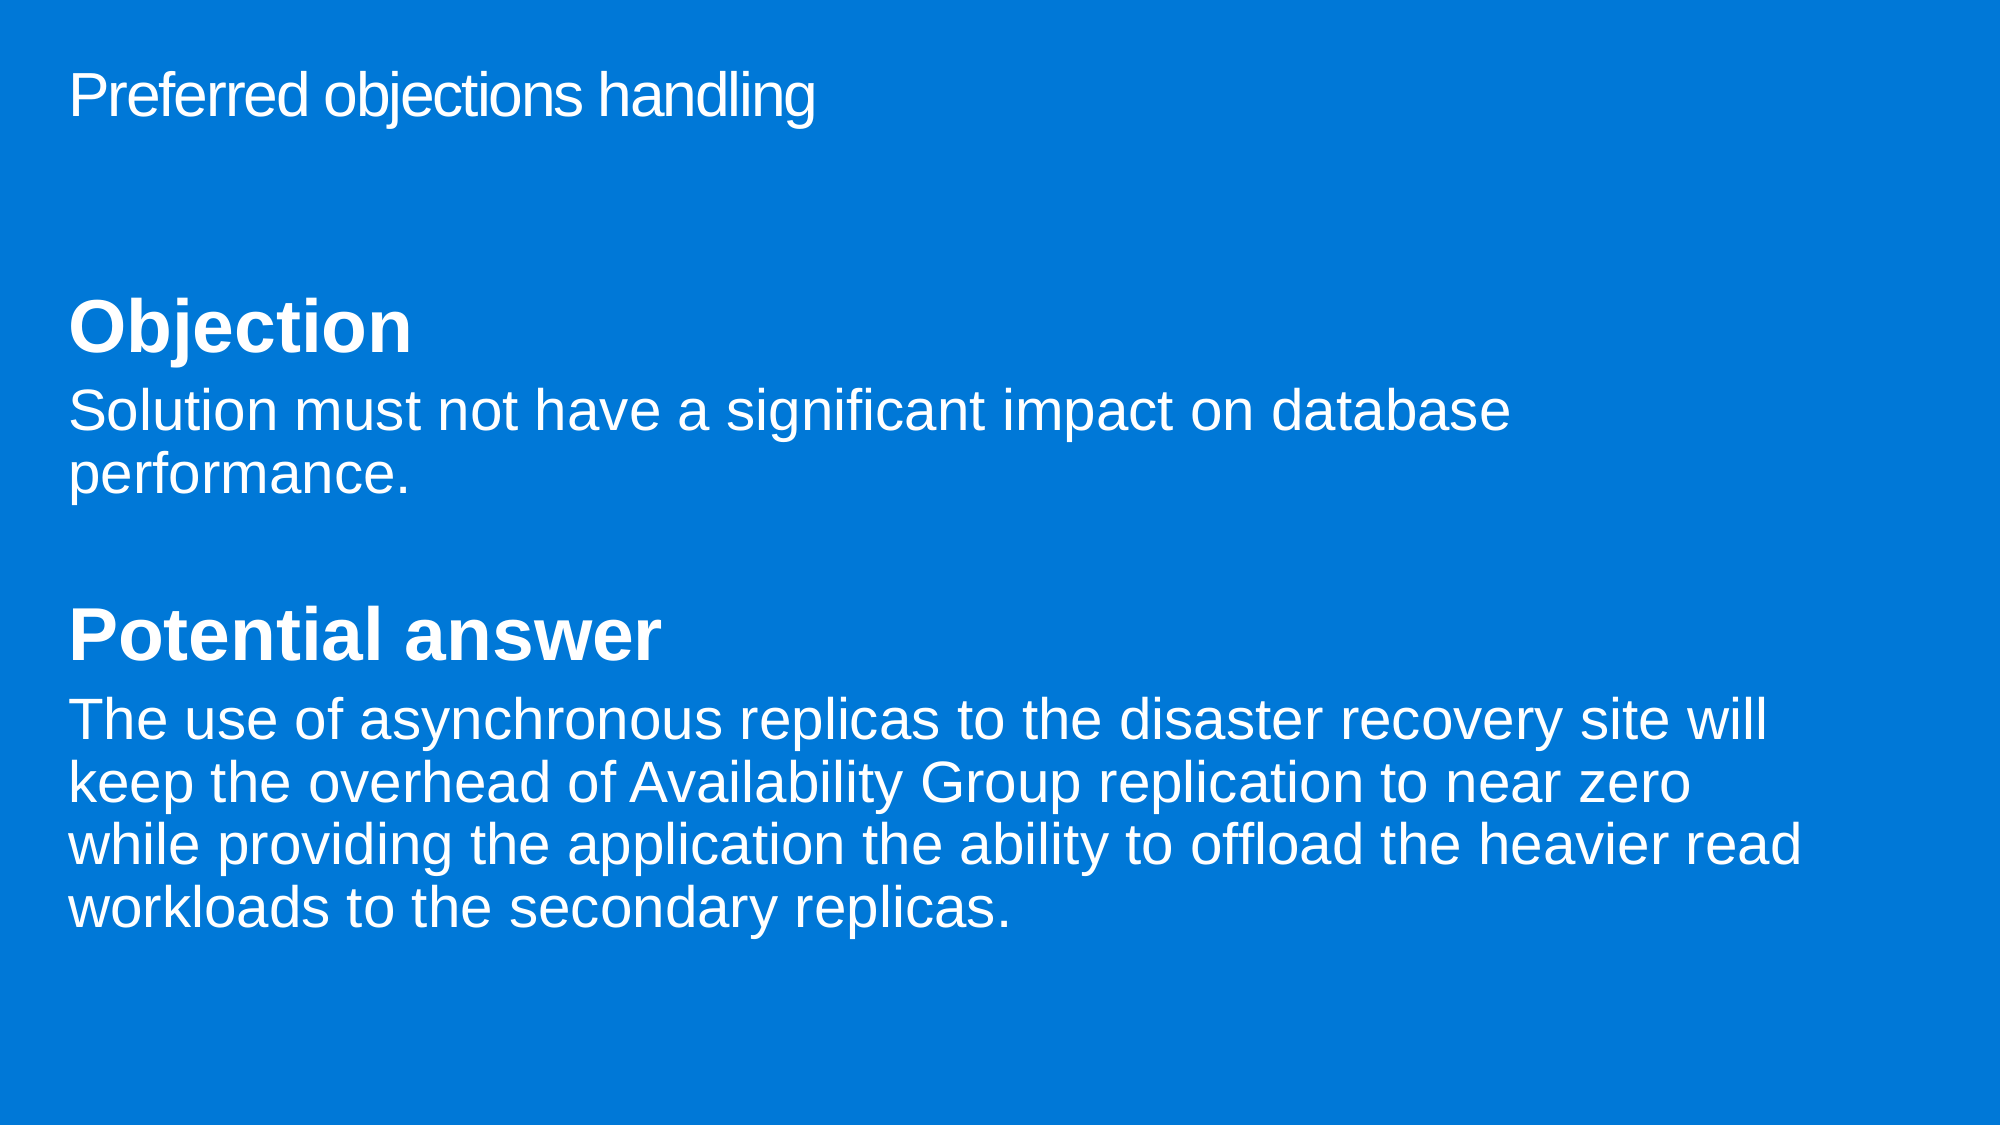

# Preferred objections handling
Objection
Solution must not have a significant impact on database performance.

Potential answer
The use of asynchronous replicas to the disaster recovery site will keep the overhead of Availability Group replication to near zero while providing the application the ability to offload the heavier read workloads to the secondary replicas.